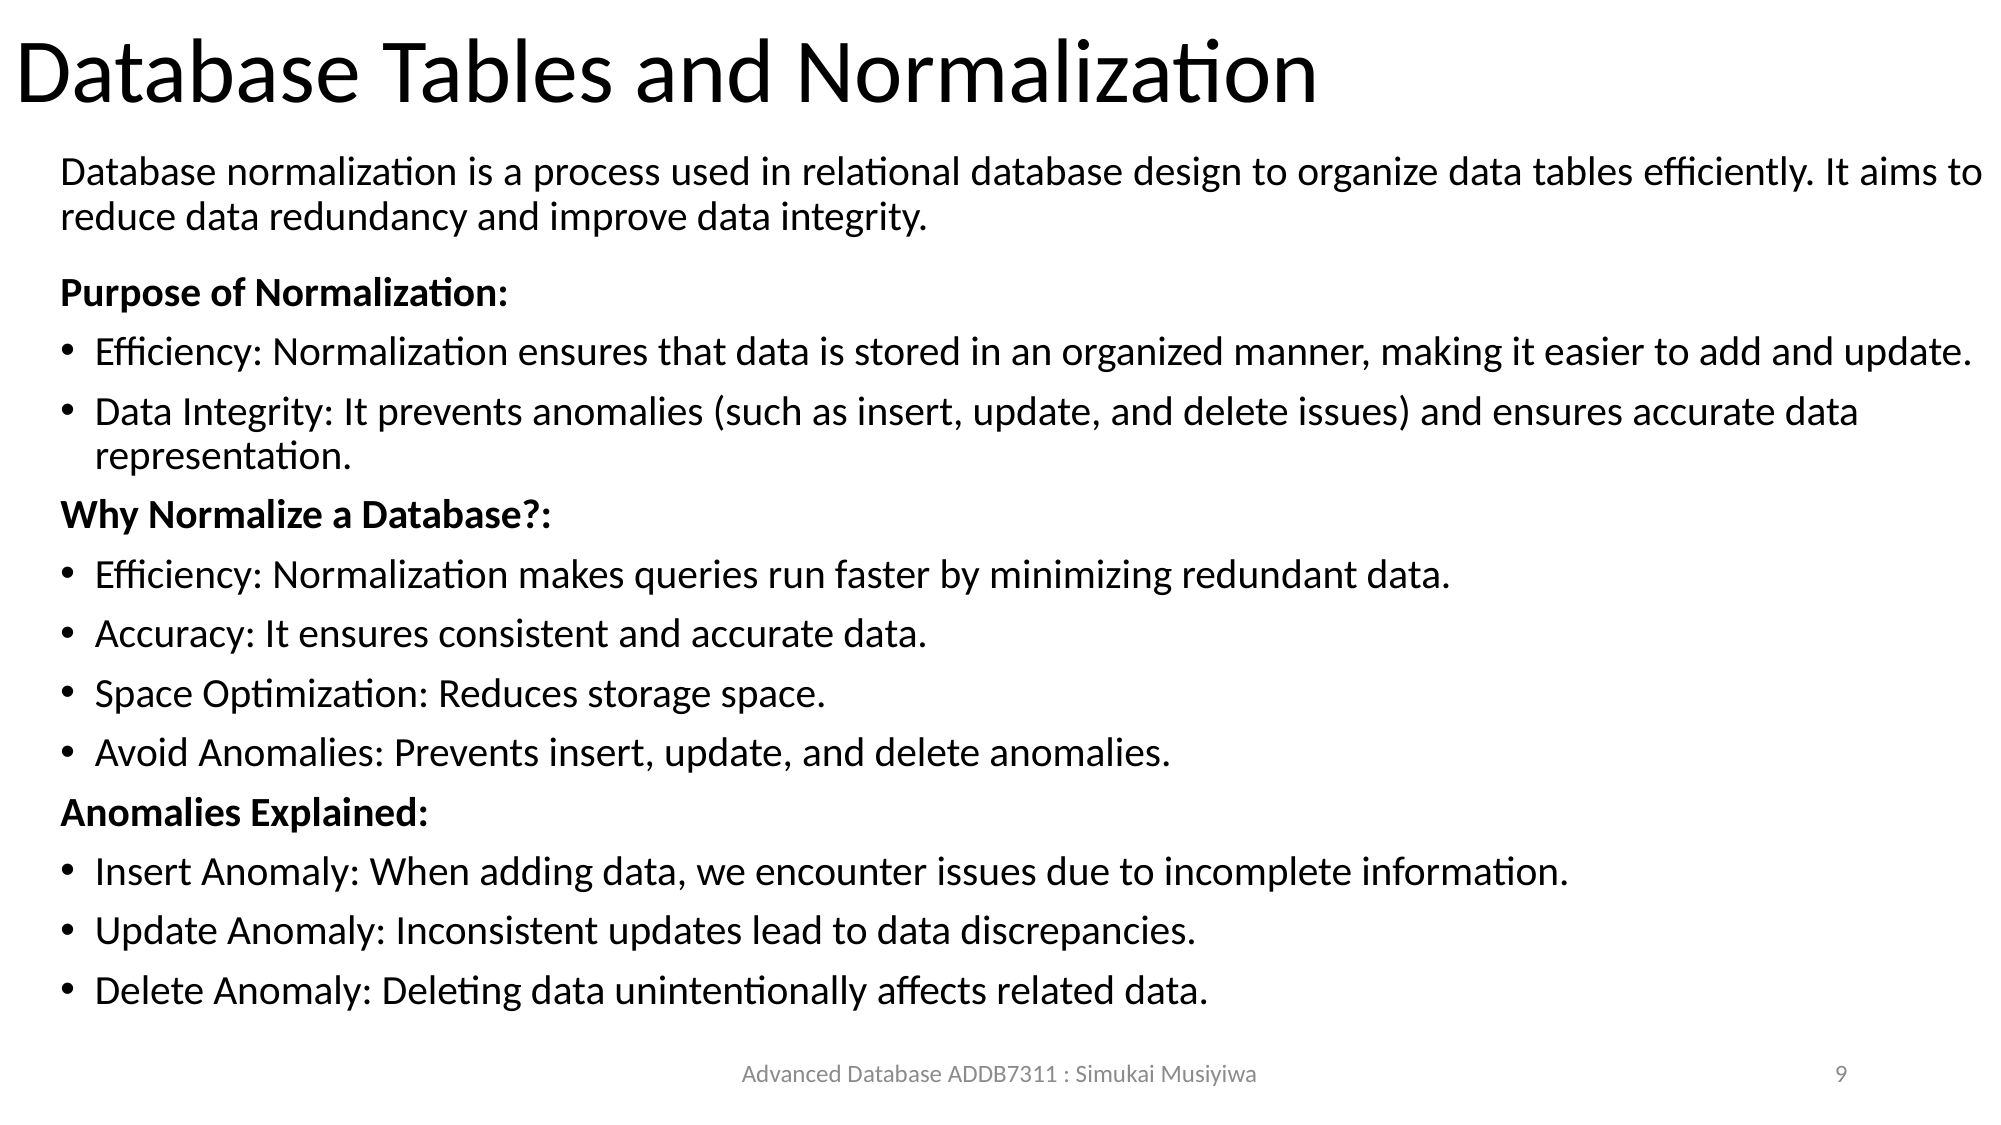

# Database Tables and Normalization
Database normalization is a process used in relational database design to organize data tables efficiently. It aims to reduce data redundancy and improve data integrity.

Purpose of Normalization:
Efficiency: Normalization ensures that data is stored in an organized manner, making it easier to add and update.
Data Integrity: It prevents anomalies (such as insert, update, and delete issues) and ensures accurate data representation.
Why Normalize a Database?:
Efficiency: Normalization makes queries run faster by minimizing redundant data.
Accuracy: It ensures consistent and accurate data.
Space Optimization: Reduces storage space.
Avoid Anomalies: Prevents insert, update, and delete anomalies.
Anomalies Explained:
Insert Anomaly: When adding data, we encounter issues due to incomplete information.
Update Anomaly: Inconsistent updates lead to data discrepancies.
Delete Anomaly: Deleting data unintentionally affects related data.
Advanced Database ADDB7311 : Simukai Musiyiwa
9